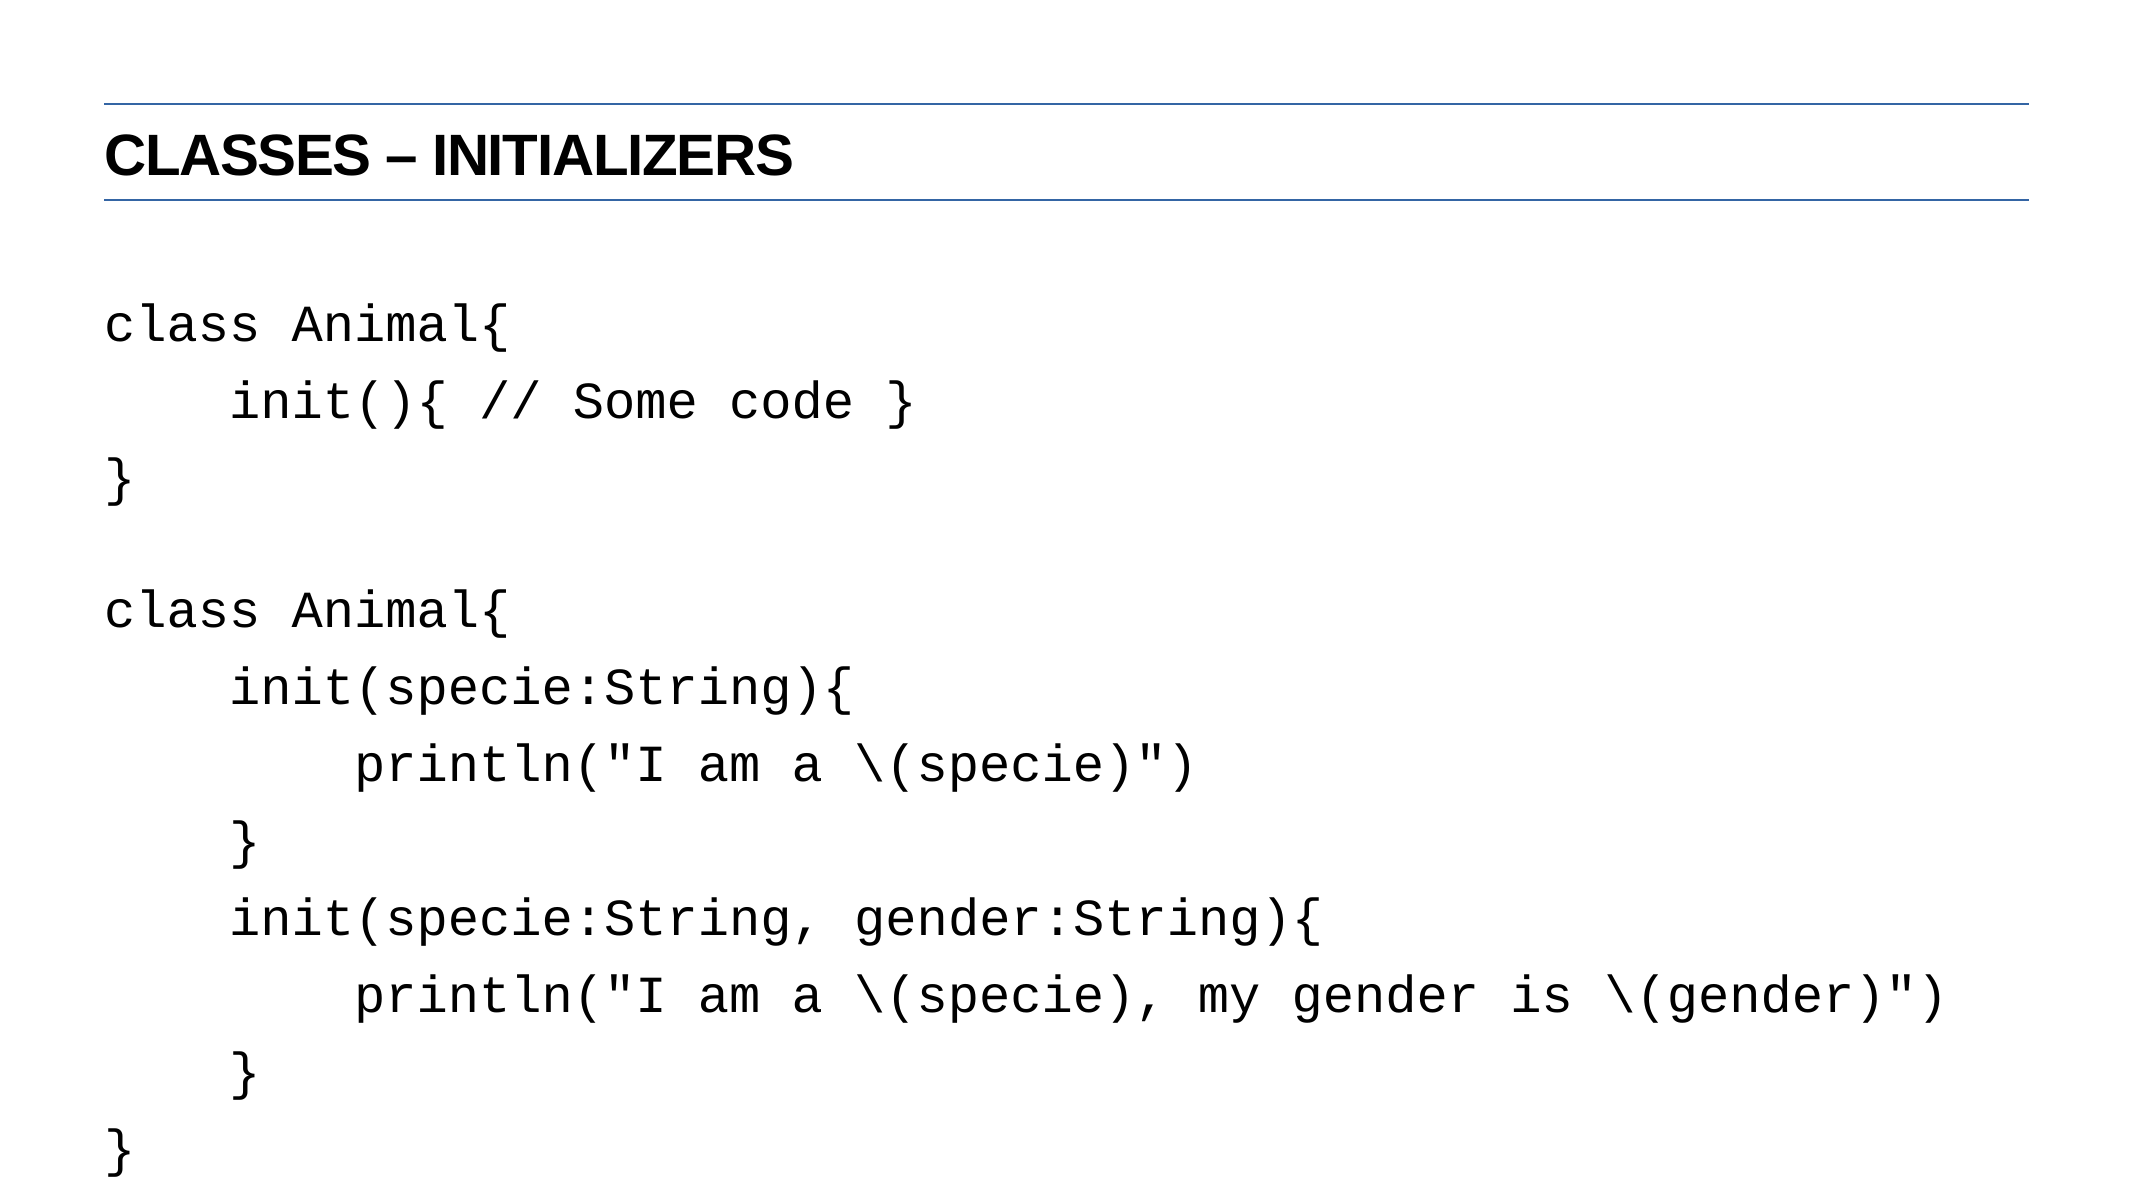

Classes – initializers

class Animal{
    init(){ // Some code }
}
class Animal{
    init(specie:String){
        println("I am a \(specie)")
    }
    init(specie:String, gender:String){
        println("I am a \(specie), my gender is \(gender)")
    }
}